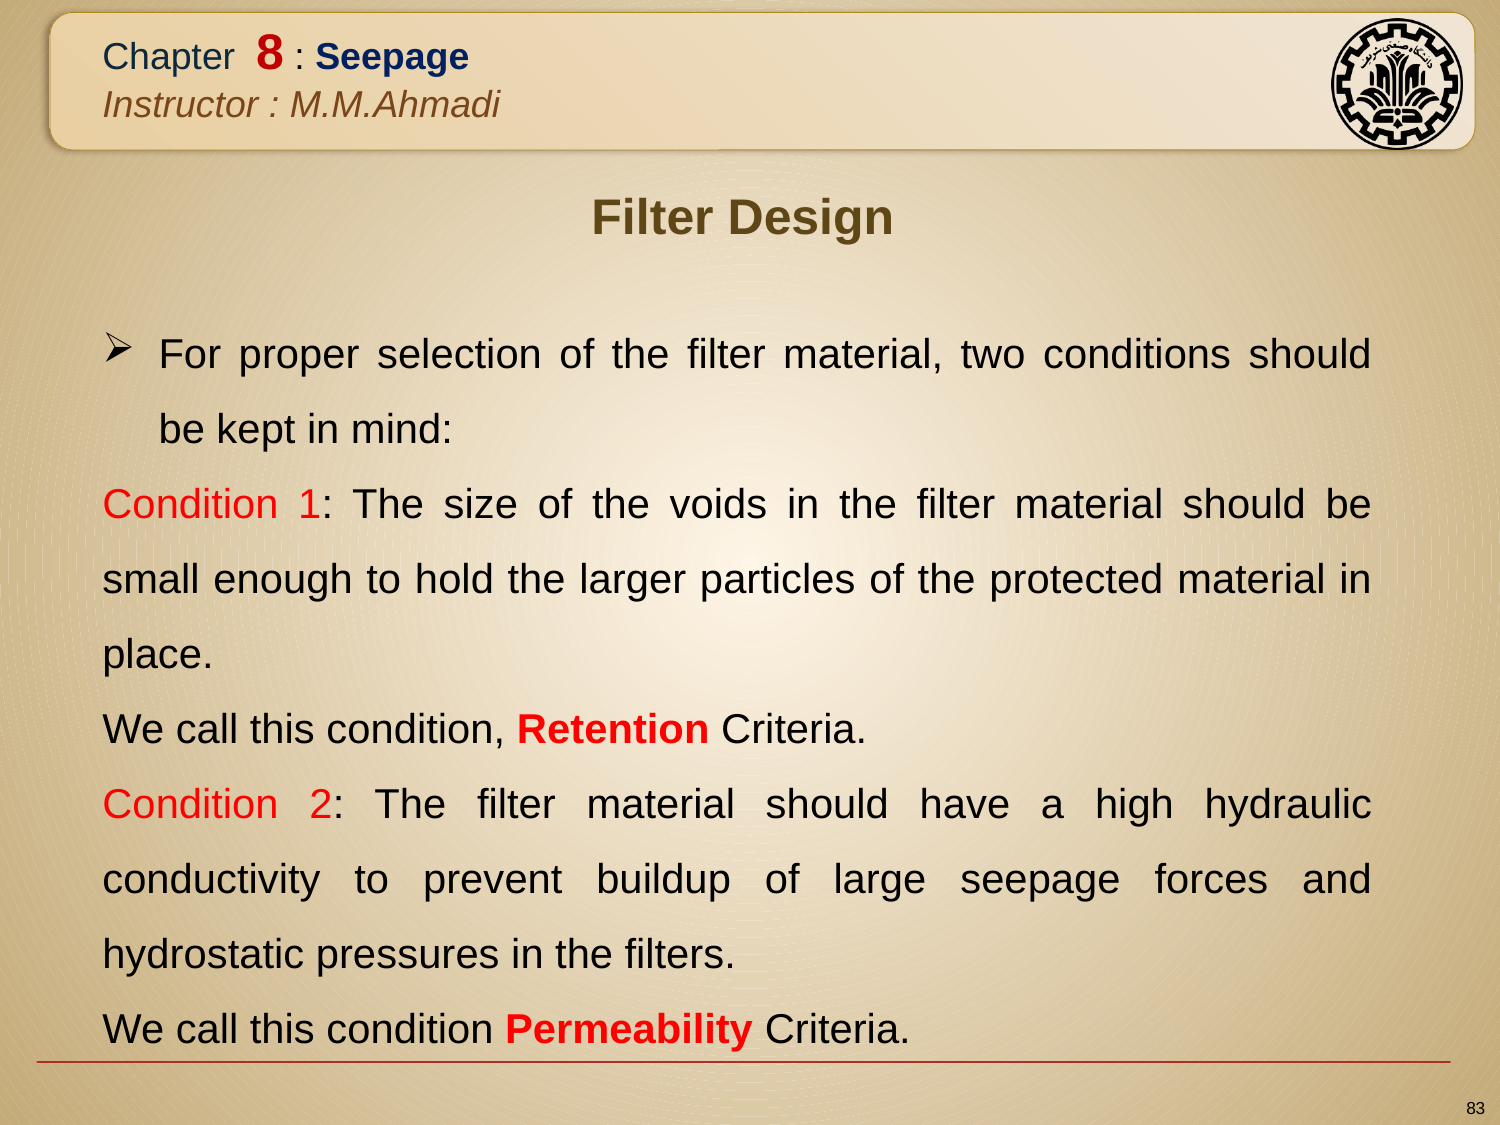

# Filter Design
For proper selection of the filter material, two conditions should be kept in mind:
Condition 1: The size of the voids in the filter material should be small enough to hold the larger particles of the protected material in place.
We call this condition, Retention Criteria.
Condition 2: The filter material should have a high hydraulic conductivity to prevent buildup of large seepage forces and hydrostatic pressures in the filters.
We call this condition Permeability Criteria.
83